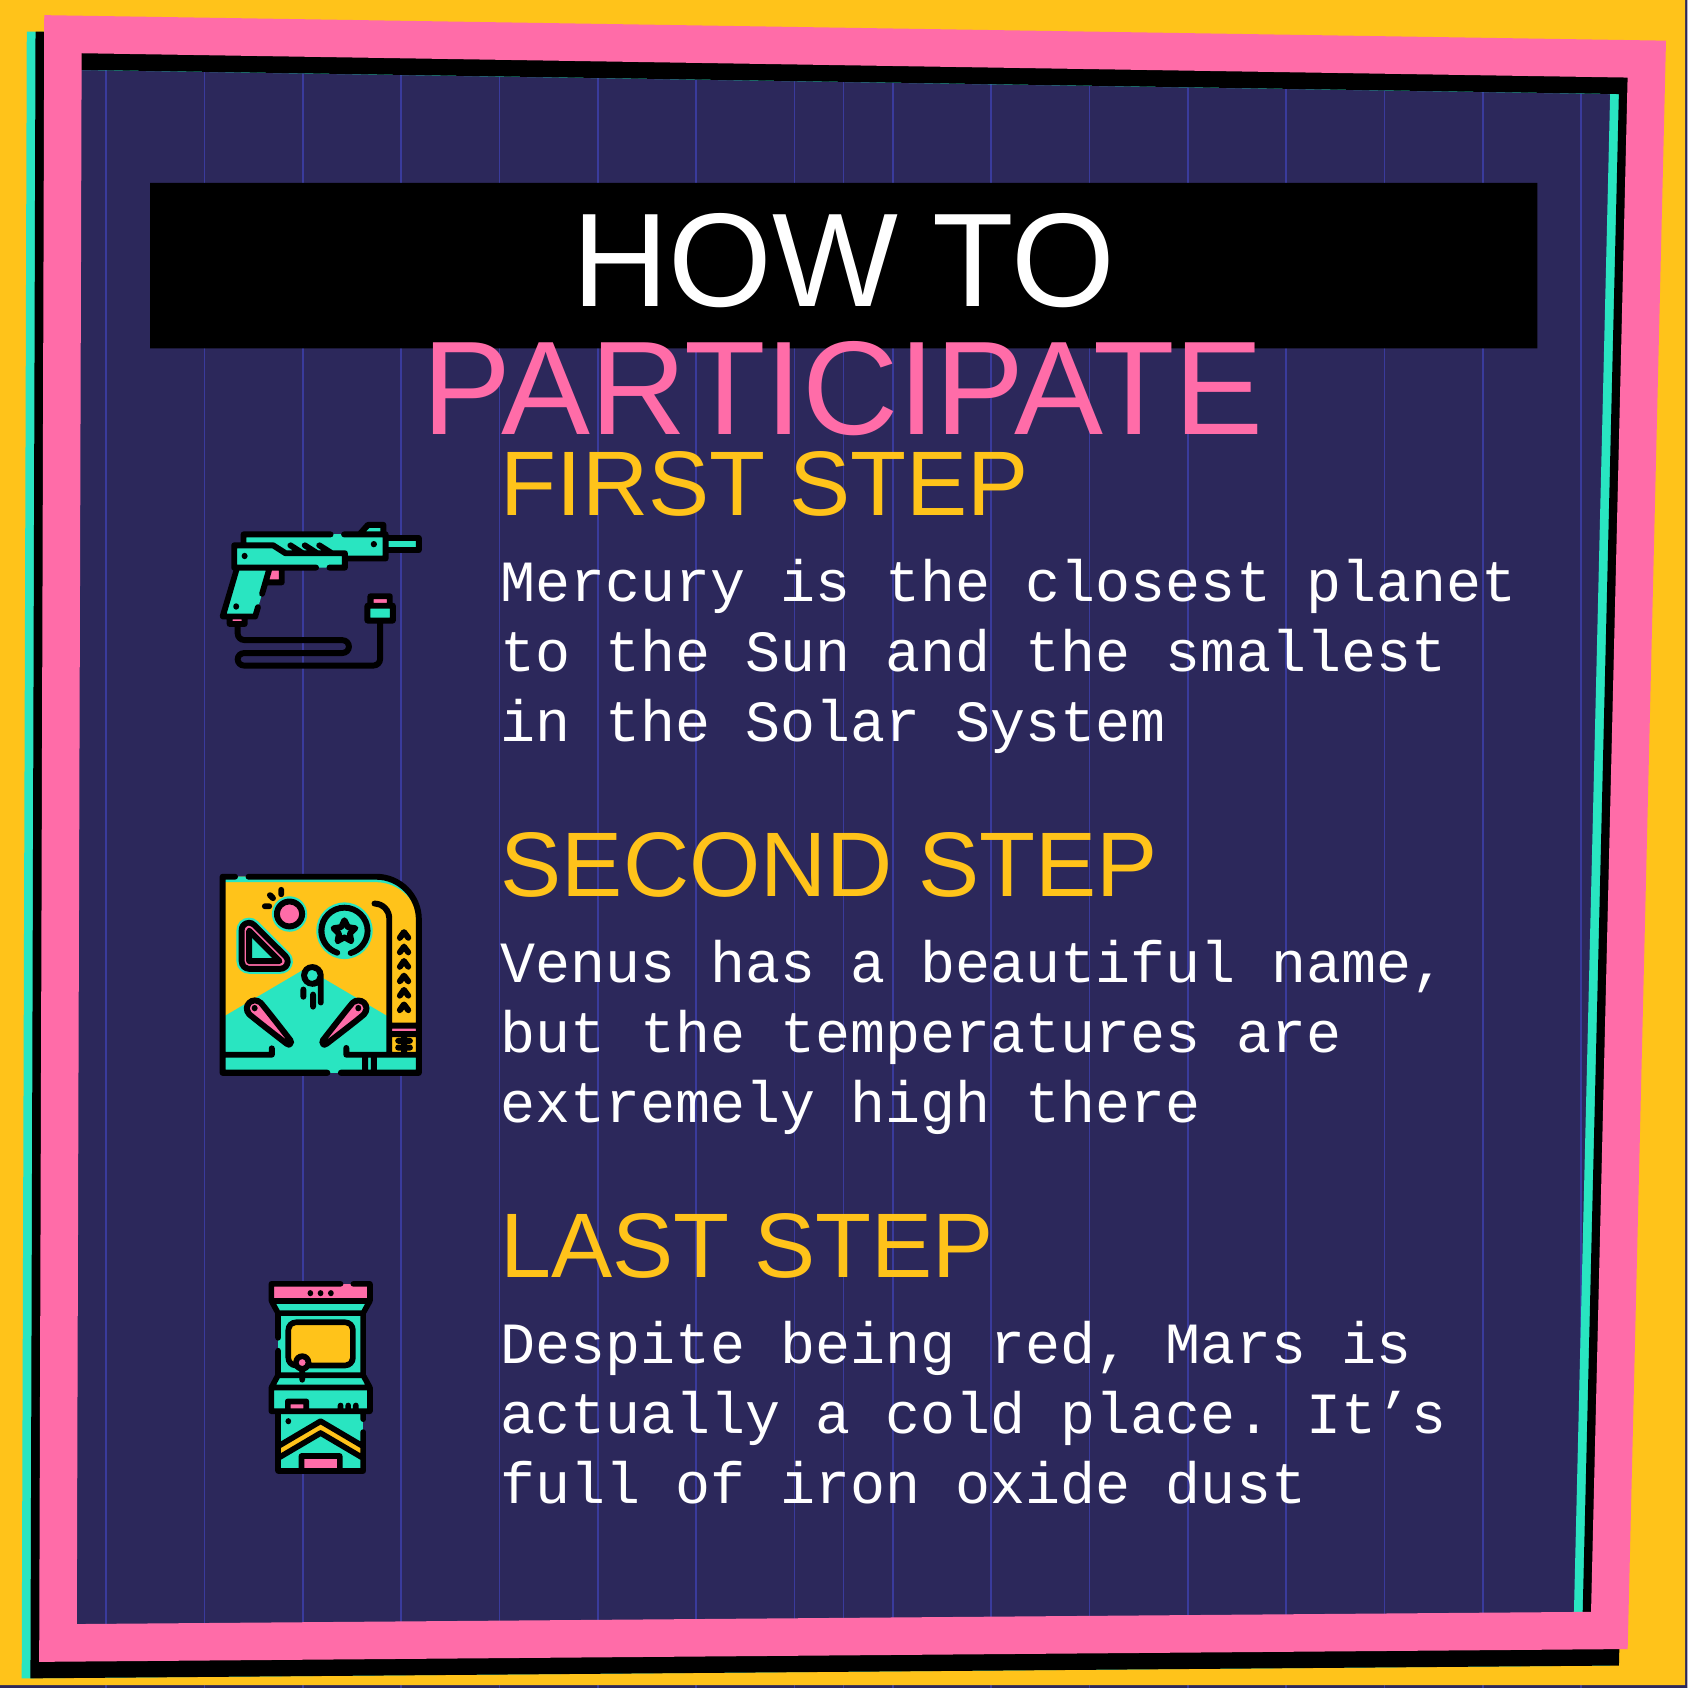

# HOW TO PARTICIPATE
FIRST STEP

Mercury is the closest planet to the Sun and the smallest in the Solar System
SECOND STEP

Venus has a beautiful name, but the temperatures are extremely high there
LAST STEP

Despite being red, Mars is actually a cold place. It’s full of iron oxide dust